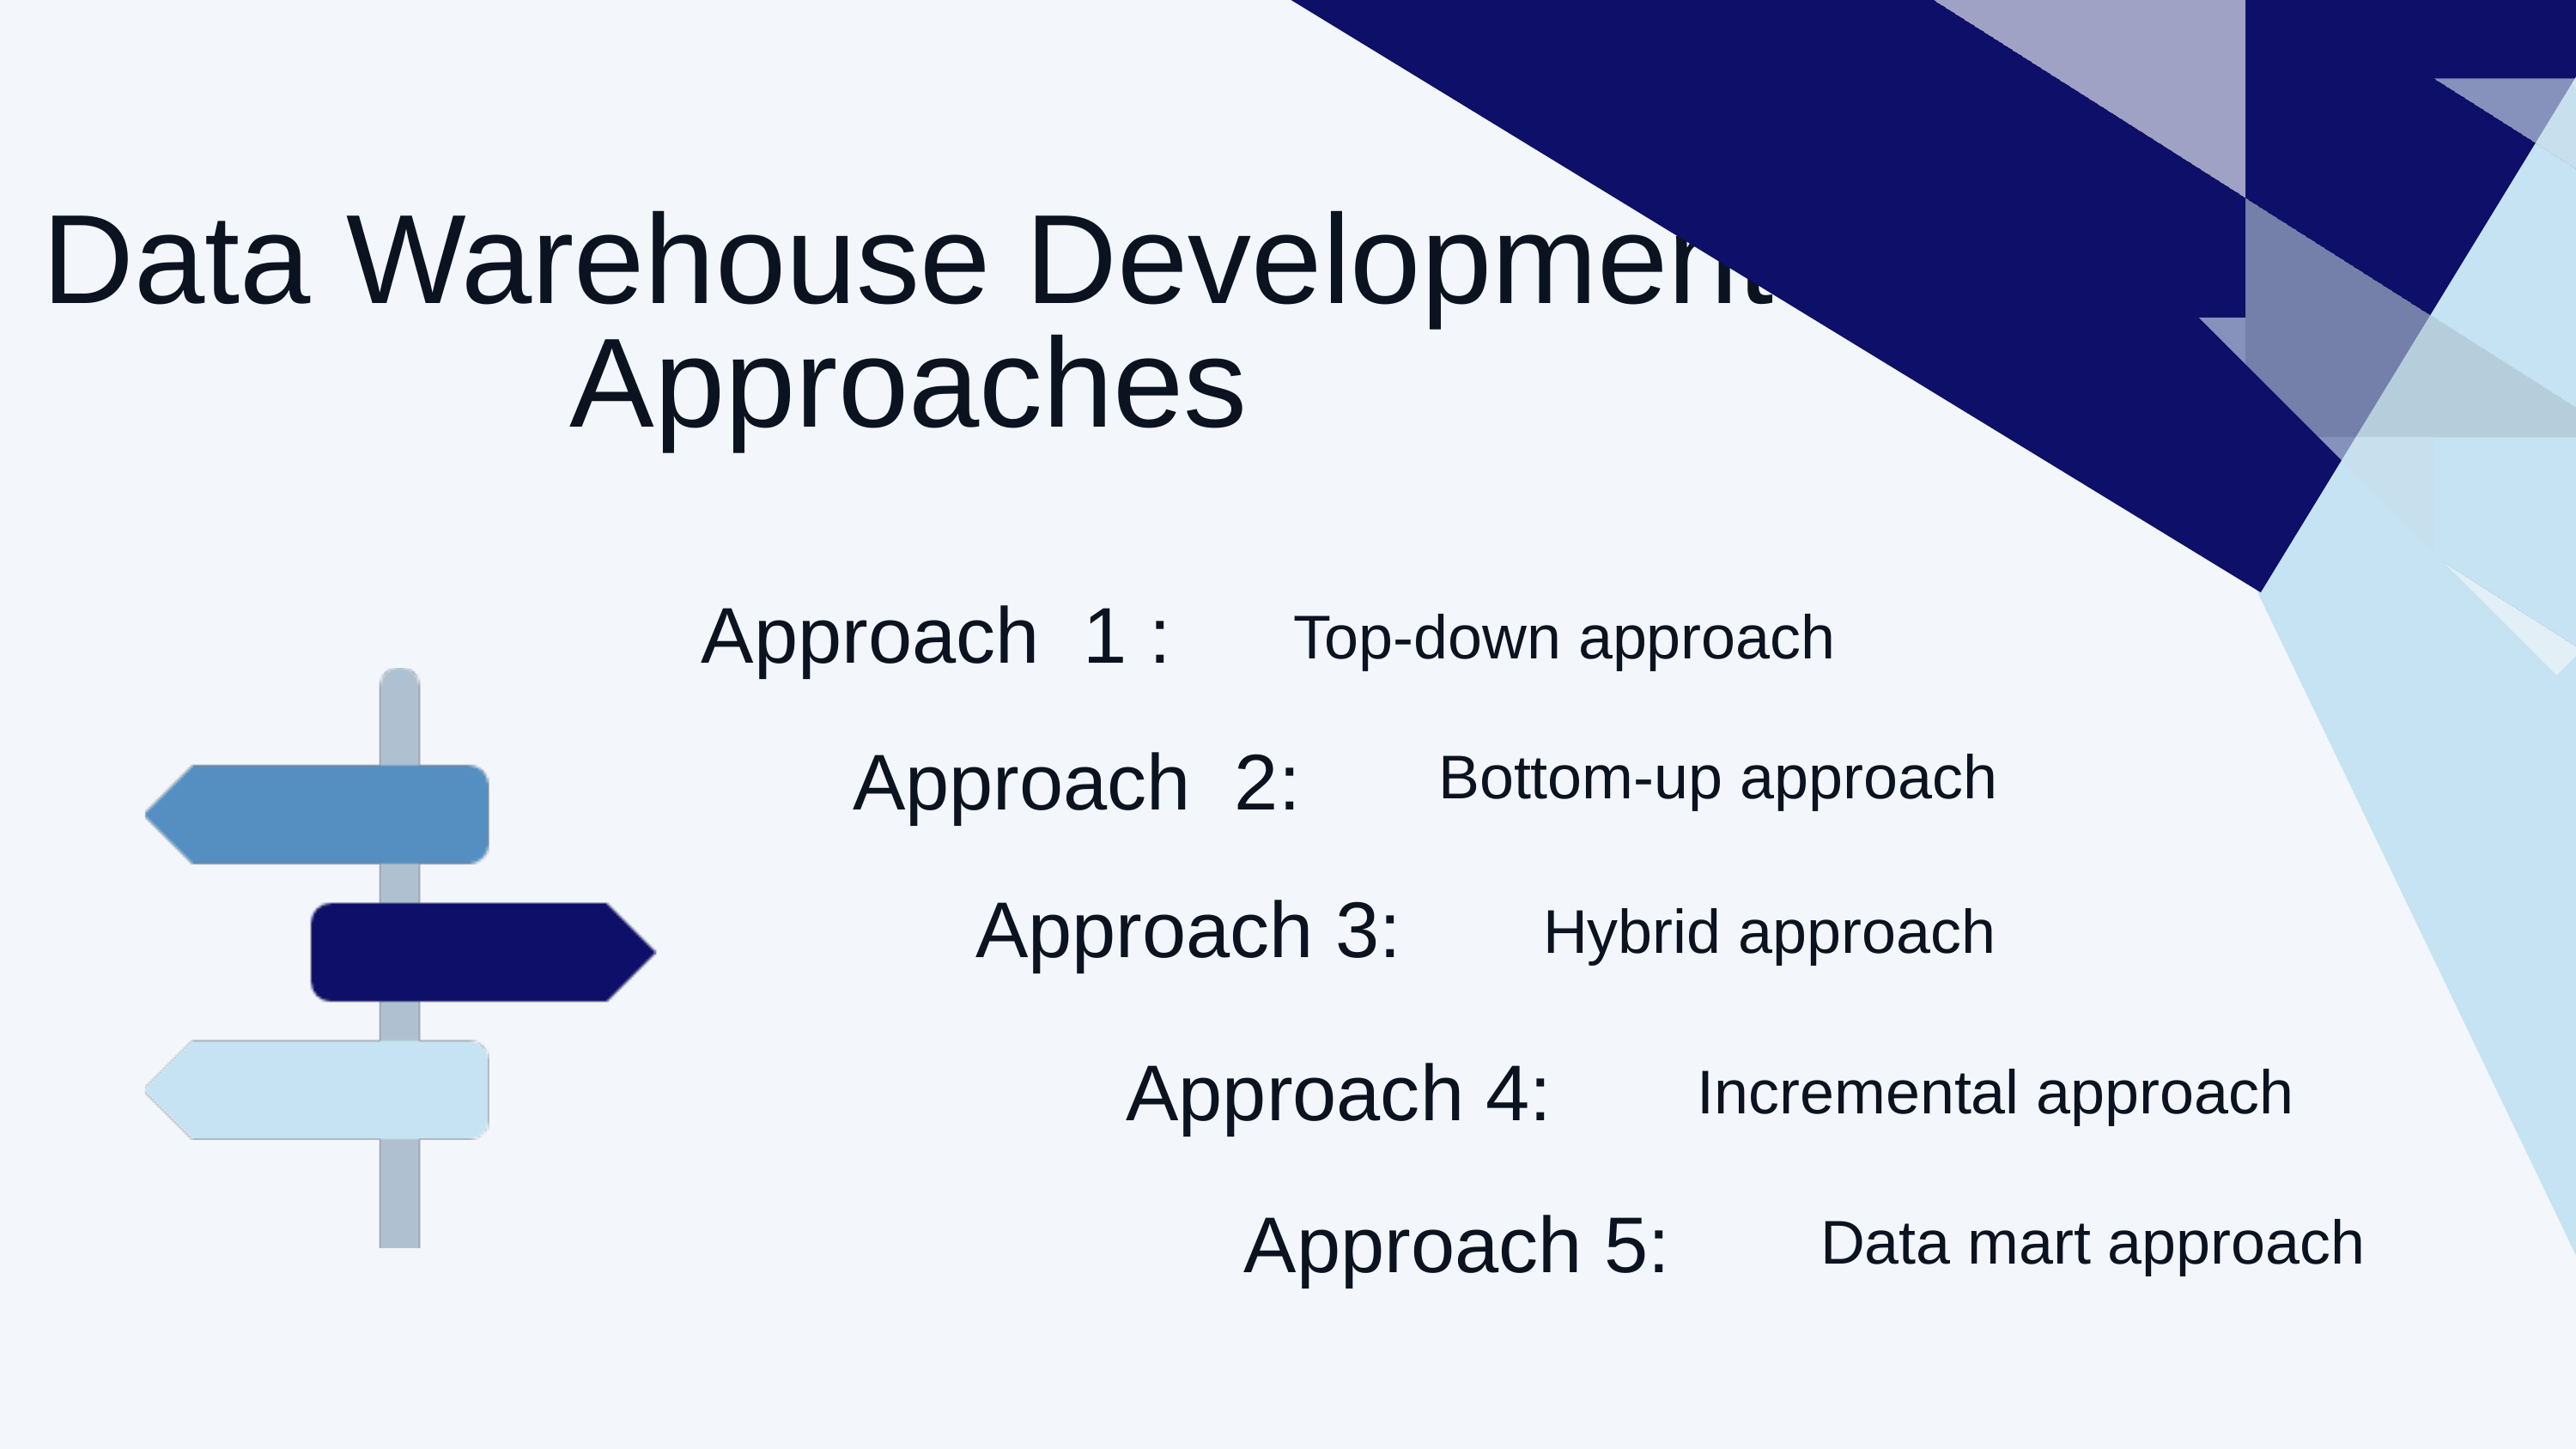

Data Warehouse Development Approaches

Top-down approach
Approach  1 :

Bottom-up approach
Approach  2:
Hybrid approach
Approach 3:
Incremental approach
Approach 4:
Data mart approach
Approach 5: